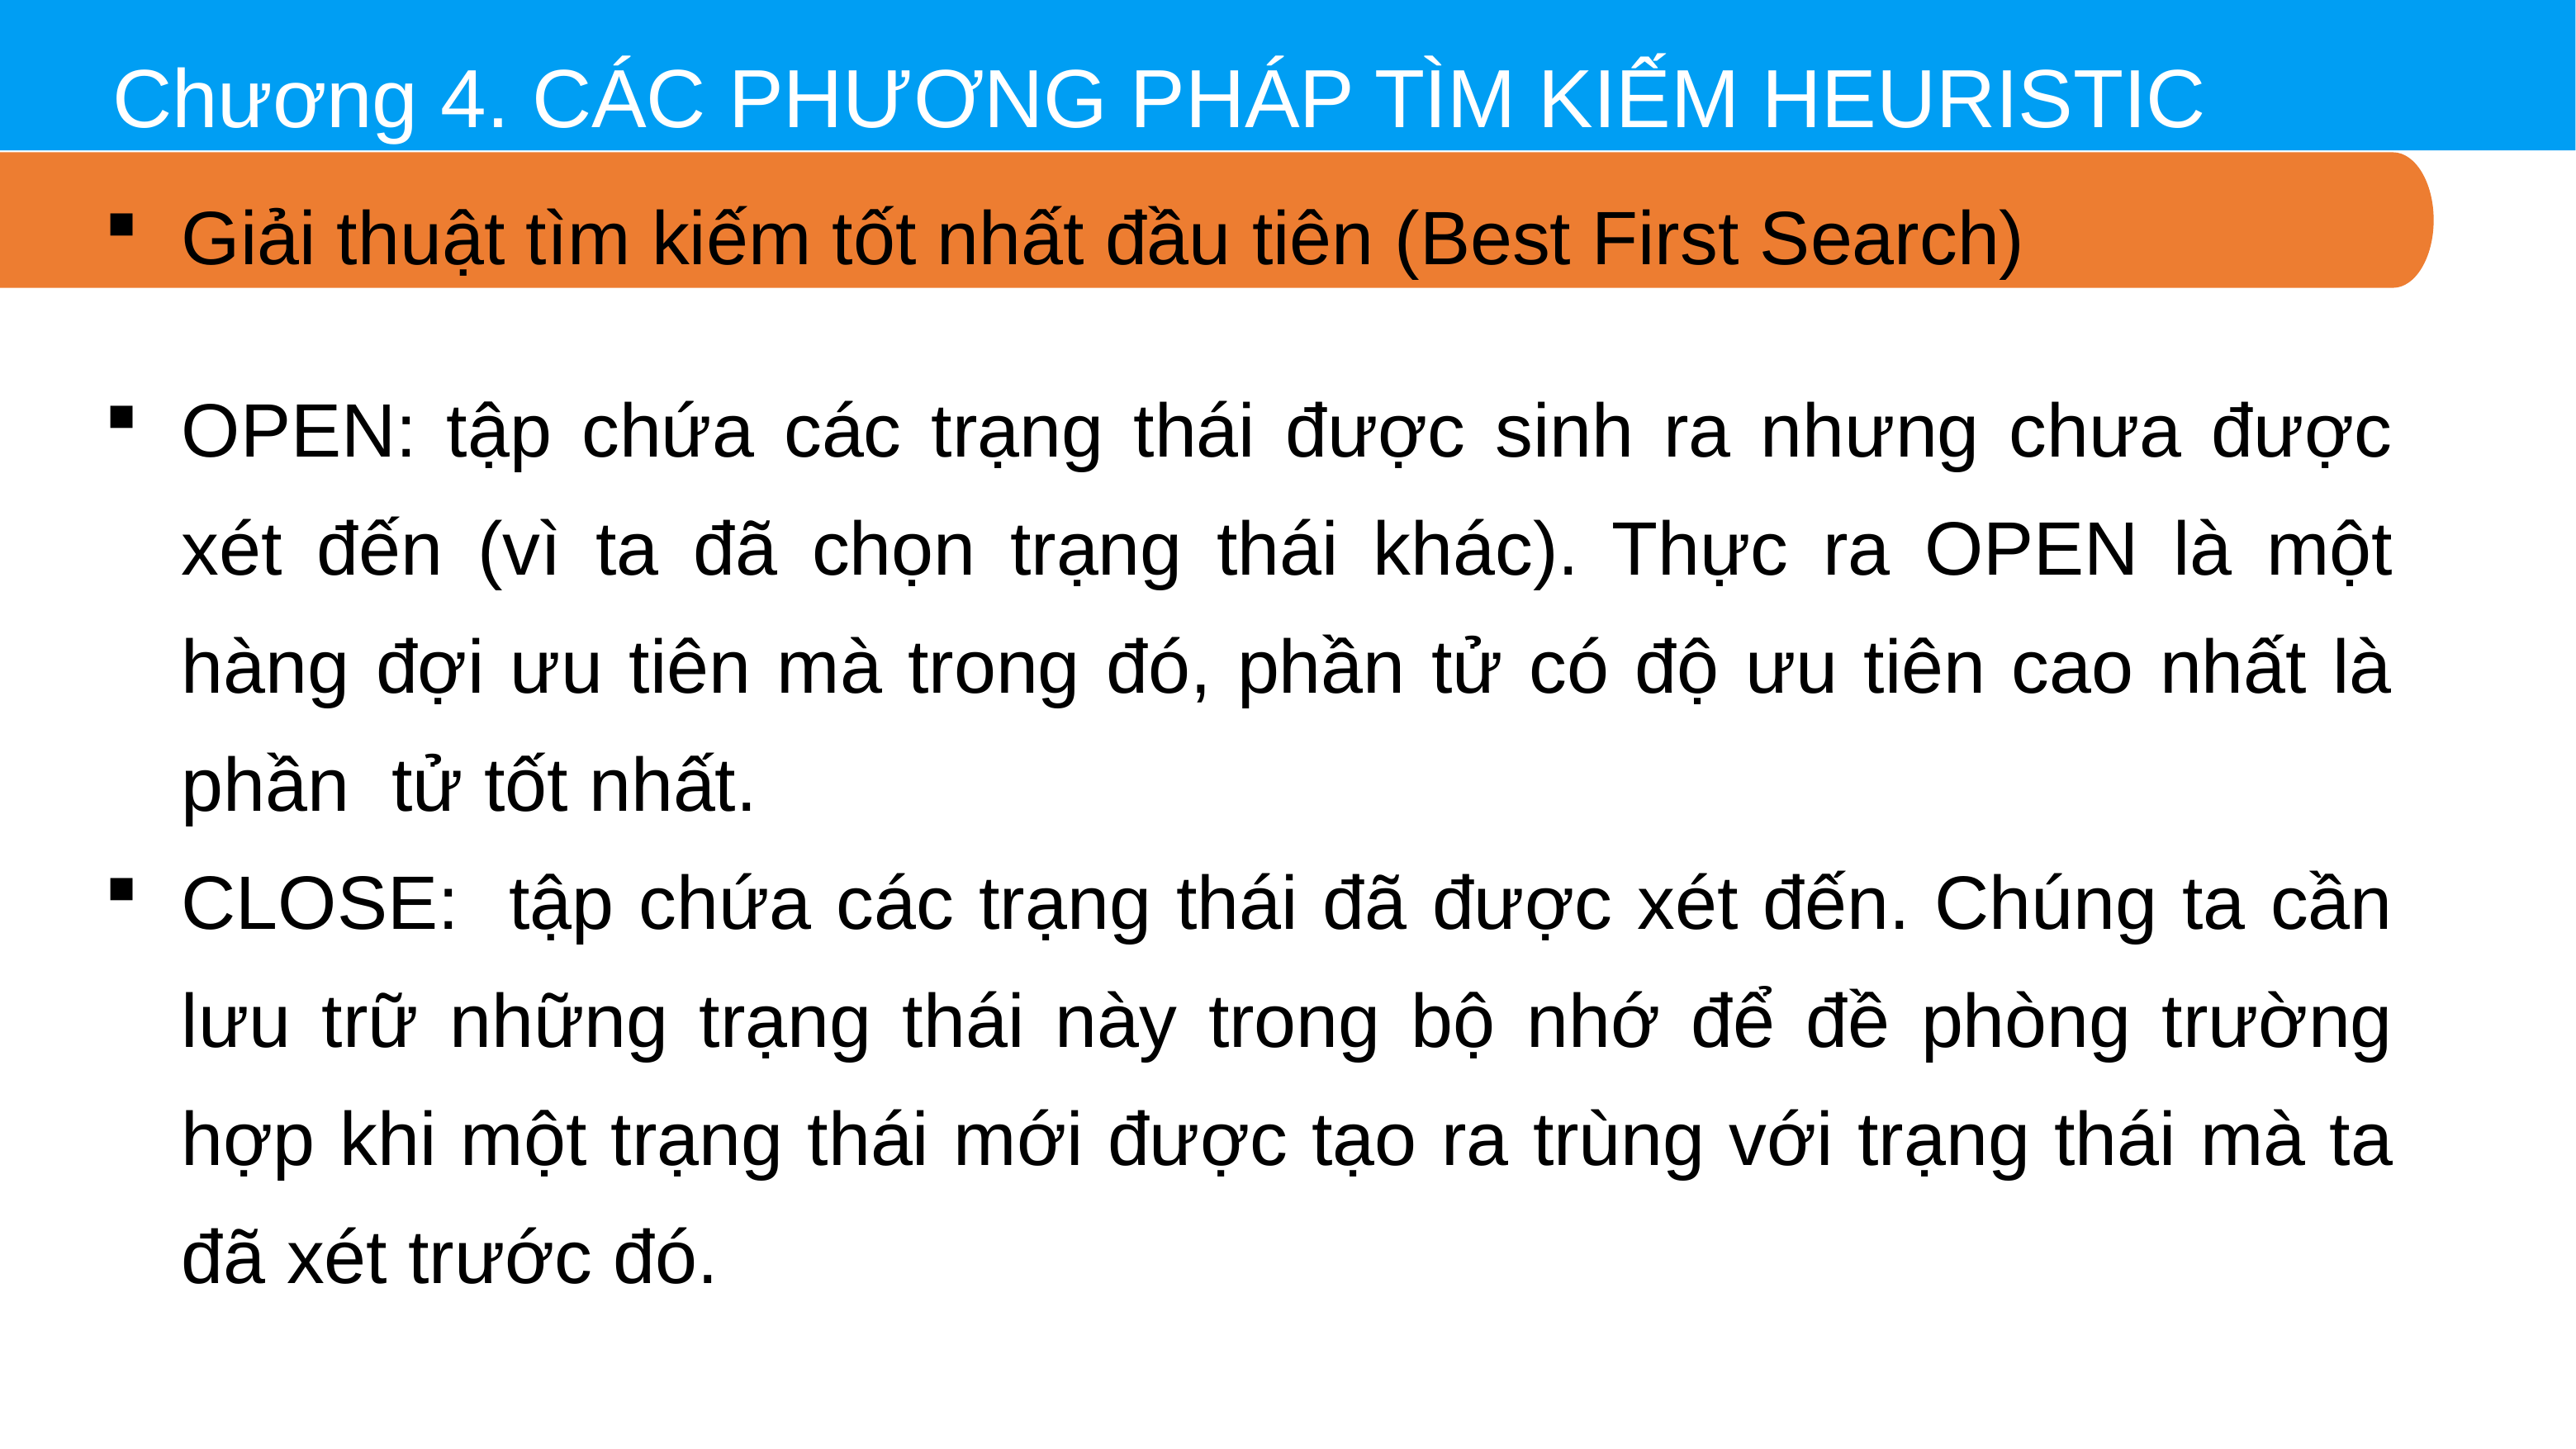

Chương 4. CÁC PHƯƠNG PHÁP TÌM KIẾM HEURISTIC

Giải thuật tìm kiếm tốt nhất đầu tiên (Best First Search)
OPEN: tập chứa các trạng thái được sinh ra nhưng chưa được xét đến (vì ta đã chọn trạng thái khác). Thực ra OPEN là một hàng đợi ưu tiên mà trong đó, phần tử có độ ưu tiên cao nhất là phần  tử tốt nhất.
CLOSE:  tập chứa các trạng thái đã được xét đến. Chúng ta cần lưu trữ những trạng thái này trong bộ nhớ để đề phòng trường hợp khi một trạng thái mới được tạo ra trùng với trạng thái mà ta đã xét trước đó.